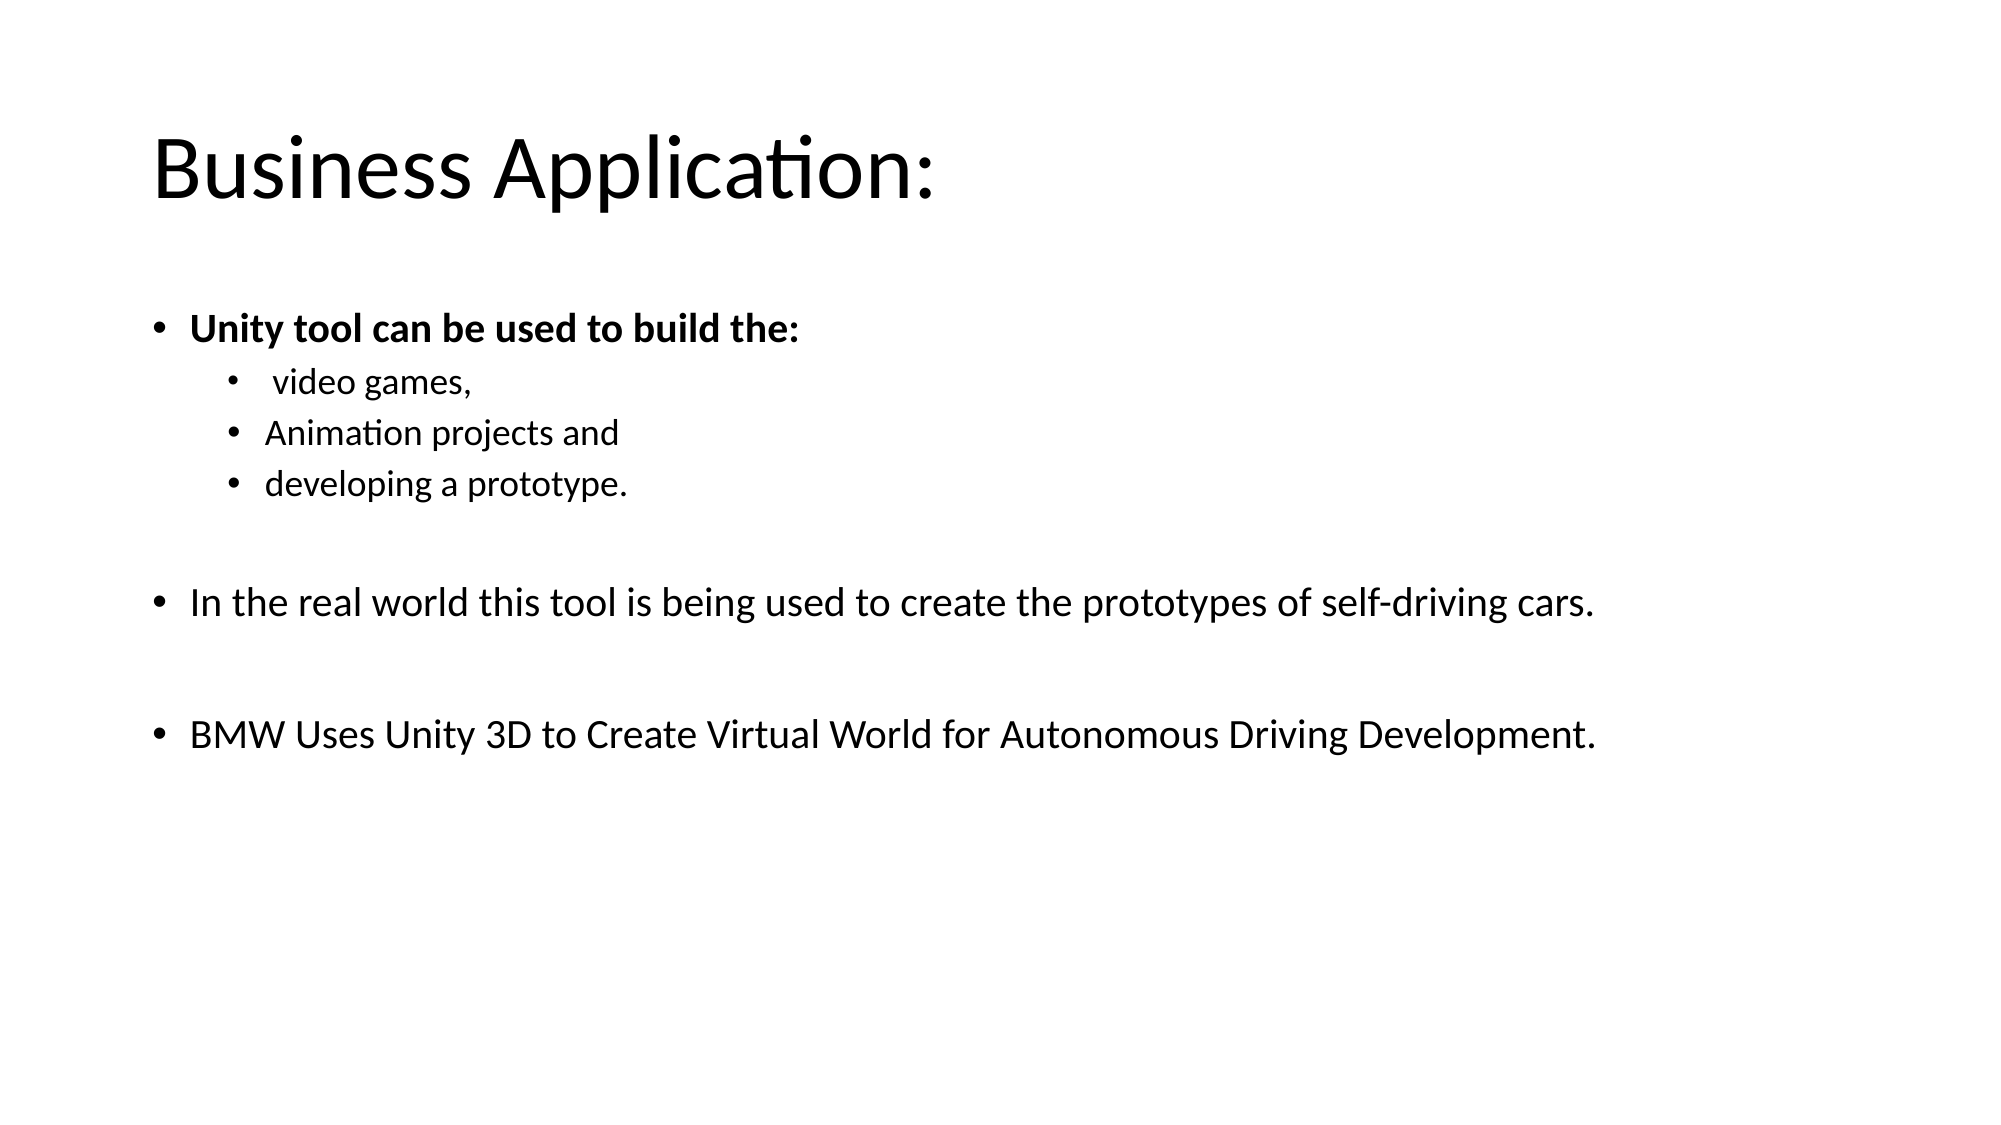

# Business Application:
Unity tool can be used to build the:
 video games,
Animation projects and
developing a prototype.

In the real world this tool is being used to create the prototypes of self-driving cars.

BMW Uses Unity 3D to Create Virtual World for Autonomous Driving Development.